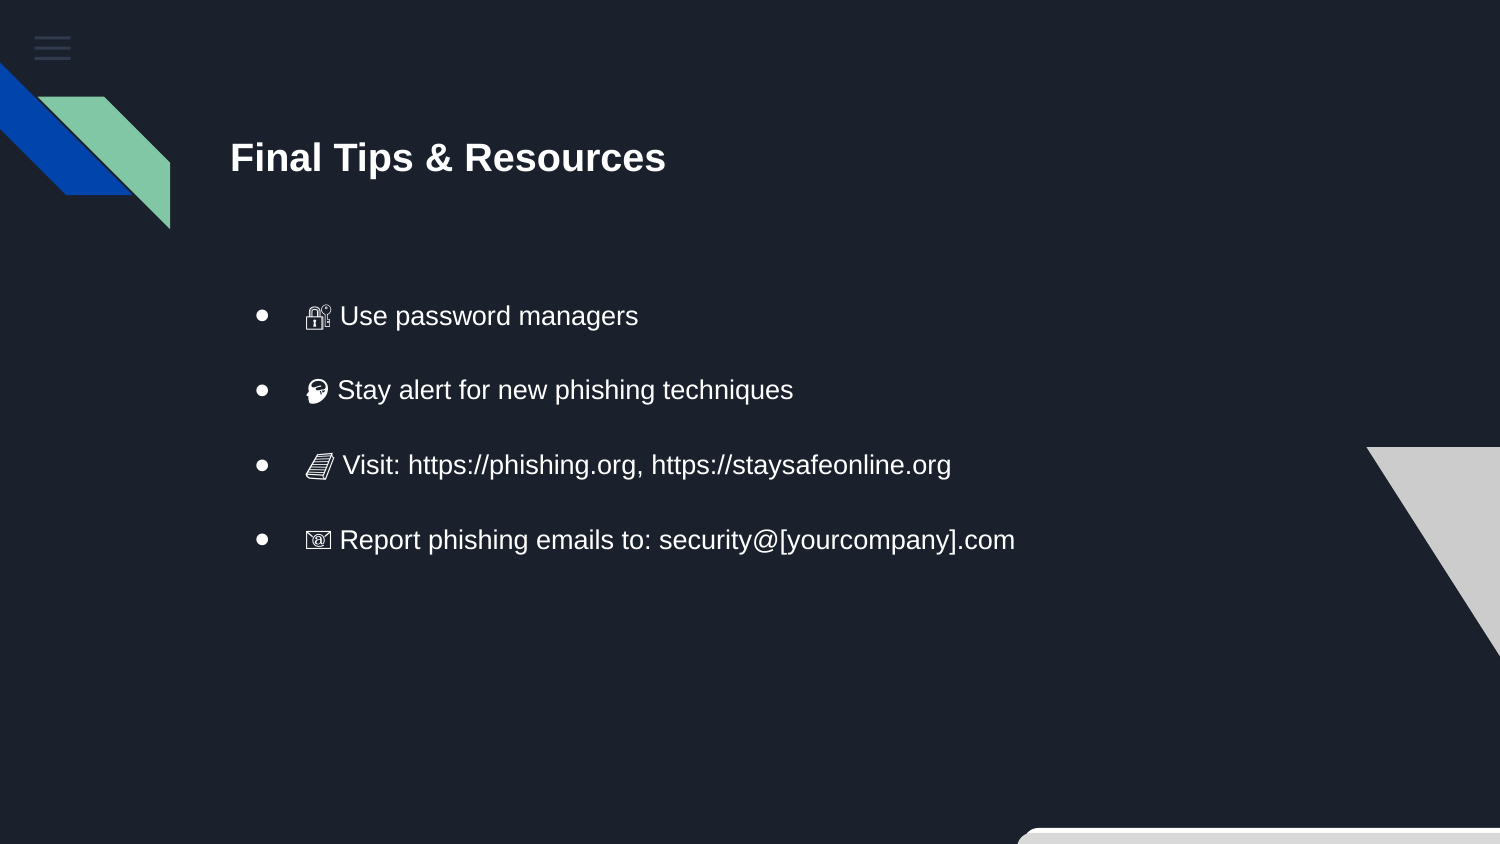

Final Tips & Resources

🔐 Use password managers
🧠 Stay alert for new phishing techniques
📘 Visit: https://phishing.org, https://staysafeonline.org
📧 Report phishing emails to: security@[yourcompany].com